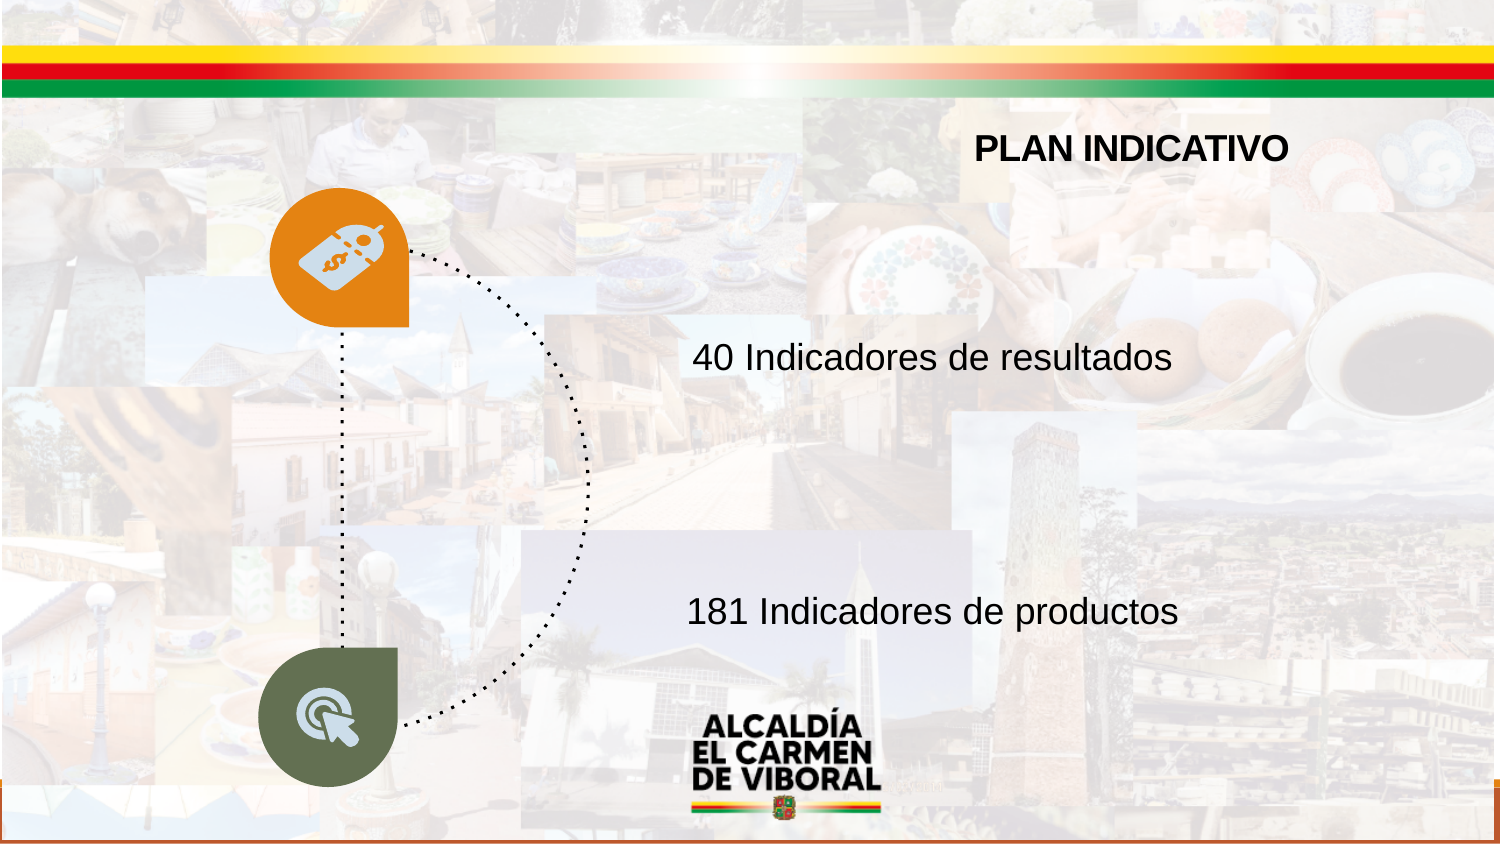

PLAN INDICATIVO

40 Indicadores de resultados
181 Indicadores de productos